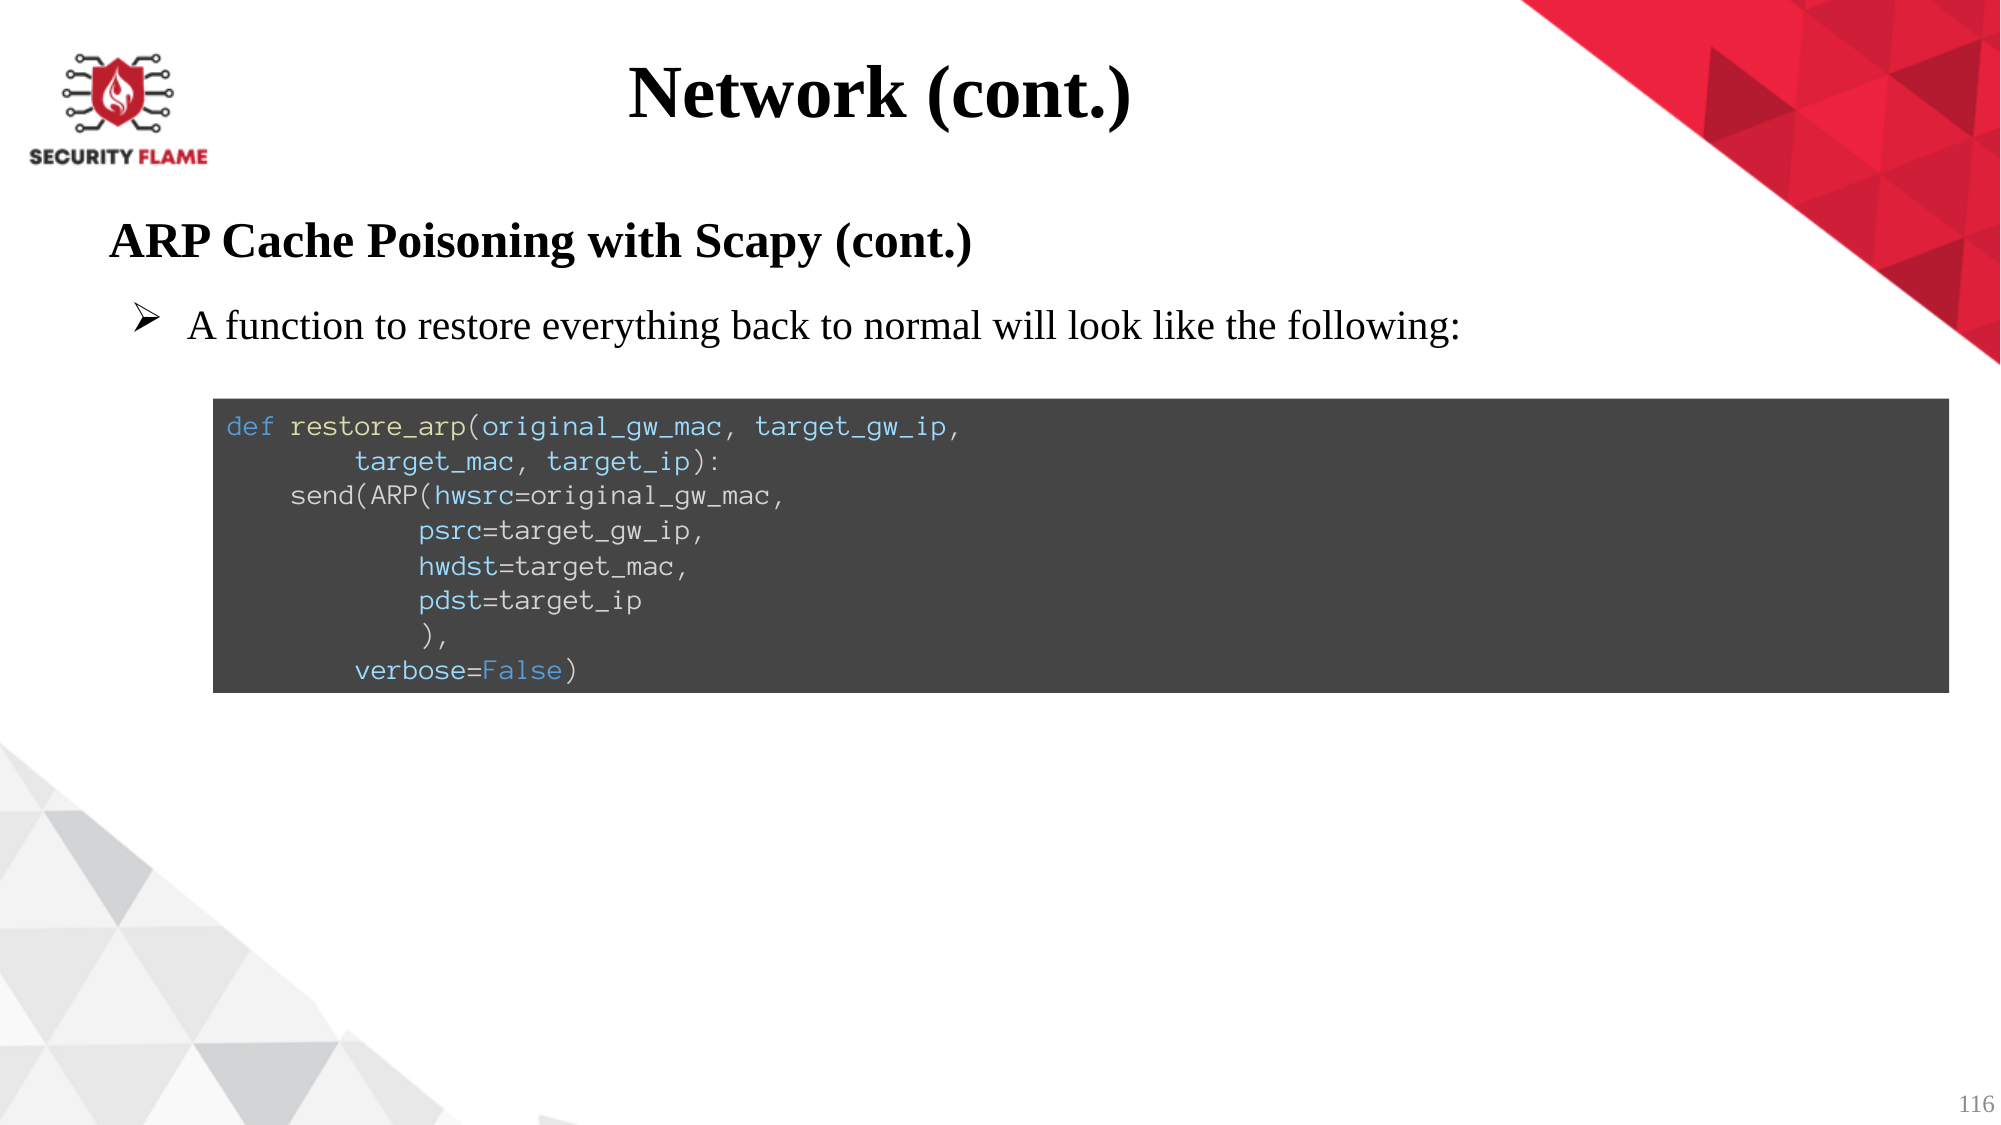

Network (cont.)
ARP Cache Poisoning with Scapy (cont.)
A function to restore everything back to normal will look like the following:
def restore_arp(original_gw_mac, target_gw_ip,
        target_mac, target_ip):
    send(ARP(hwsrc=original_gw_mac,
            psrc=target_gw_ip,
            hwdst=target_mac,
            pdst=target_ip
            ),
        verbose=False)
116